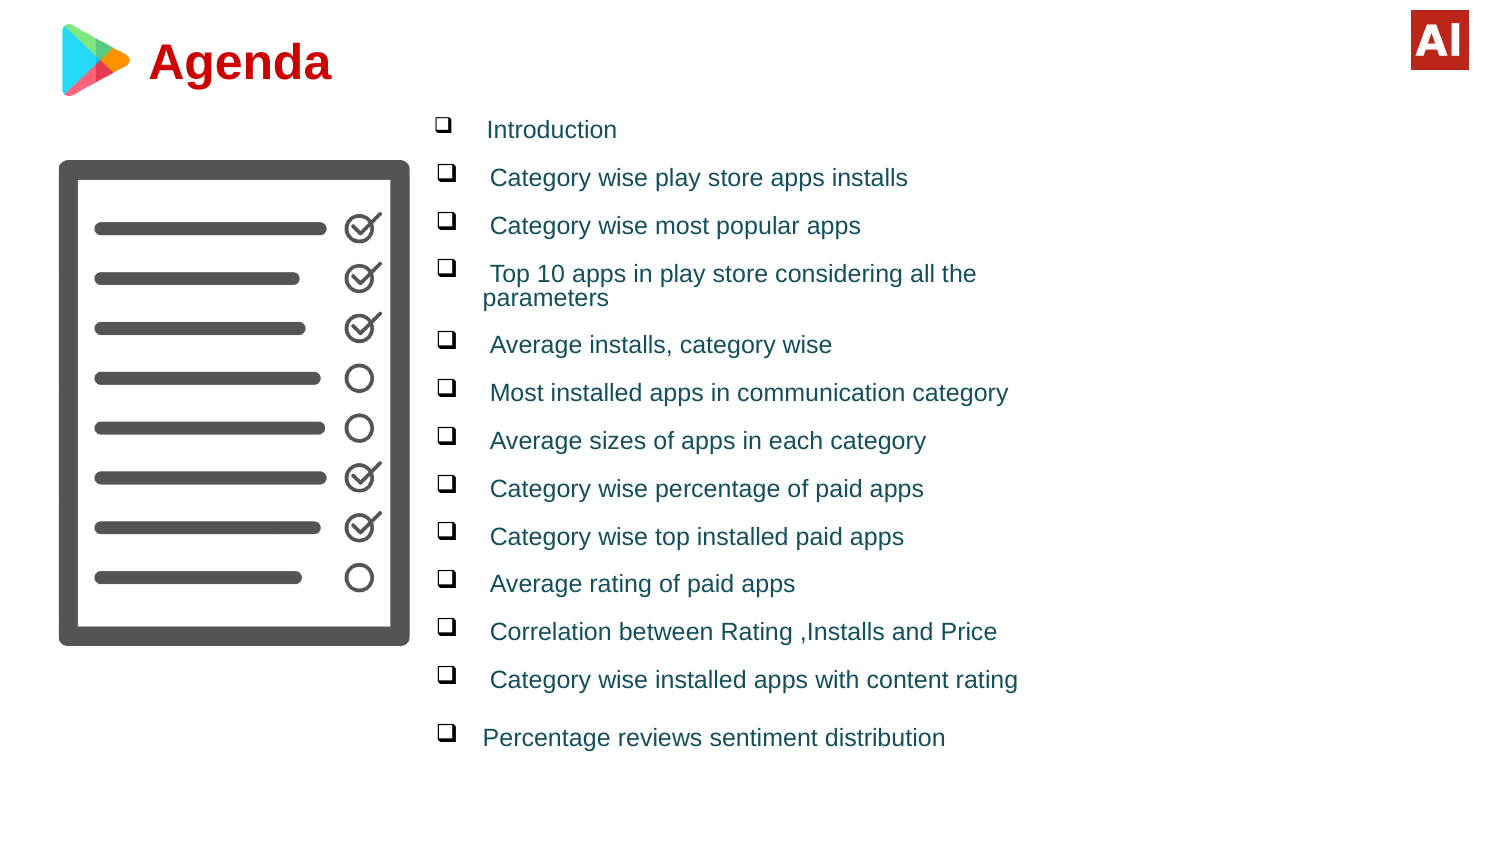

Agenda

 Introduction

 Category wise play store apps installs

 Category wise most popular apps

 Top 10 apps in play store considering all the parameters

 Average installs, category wise

 Most installed apps in communication category

 Average sizes of apps in each category

 Category wise percentage of paid apps

 Category wise top installed paid apps

 Average rating of paid apps

 Correlation between Rating ,Installs and Price

 Category wise installed apps with content rating

Percentage reviews sentiment distribution